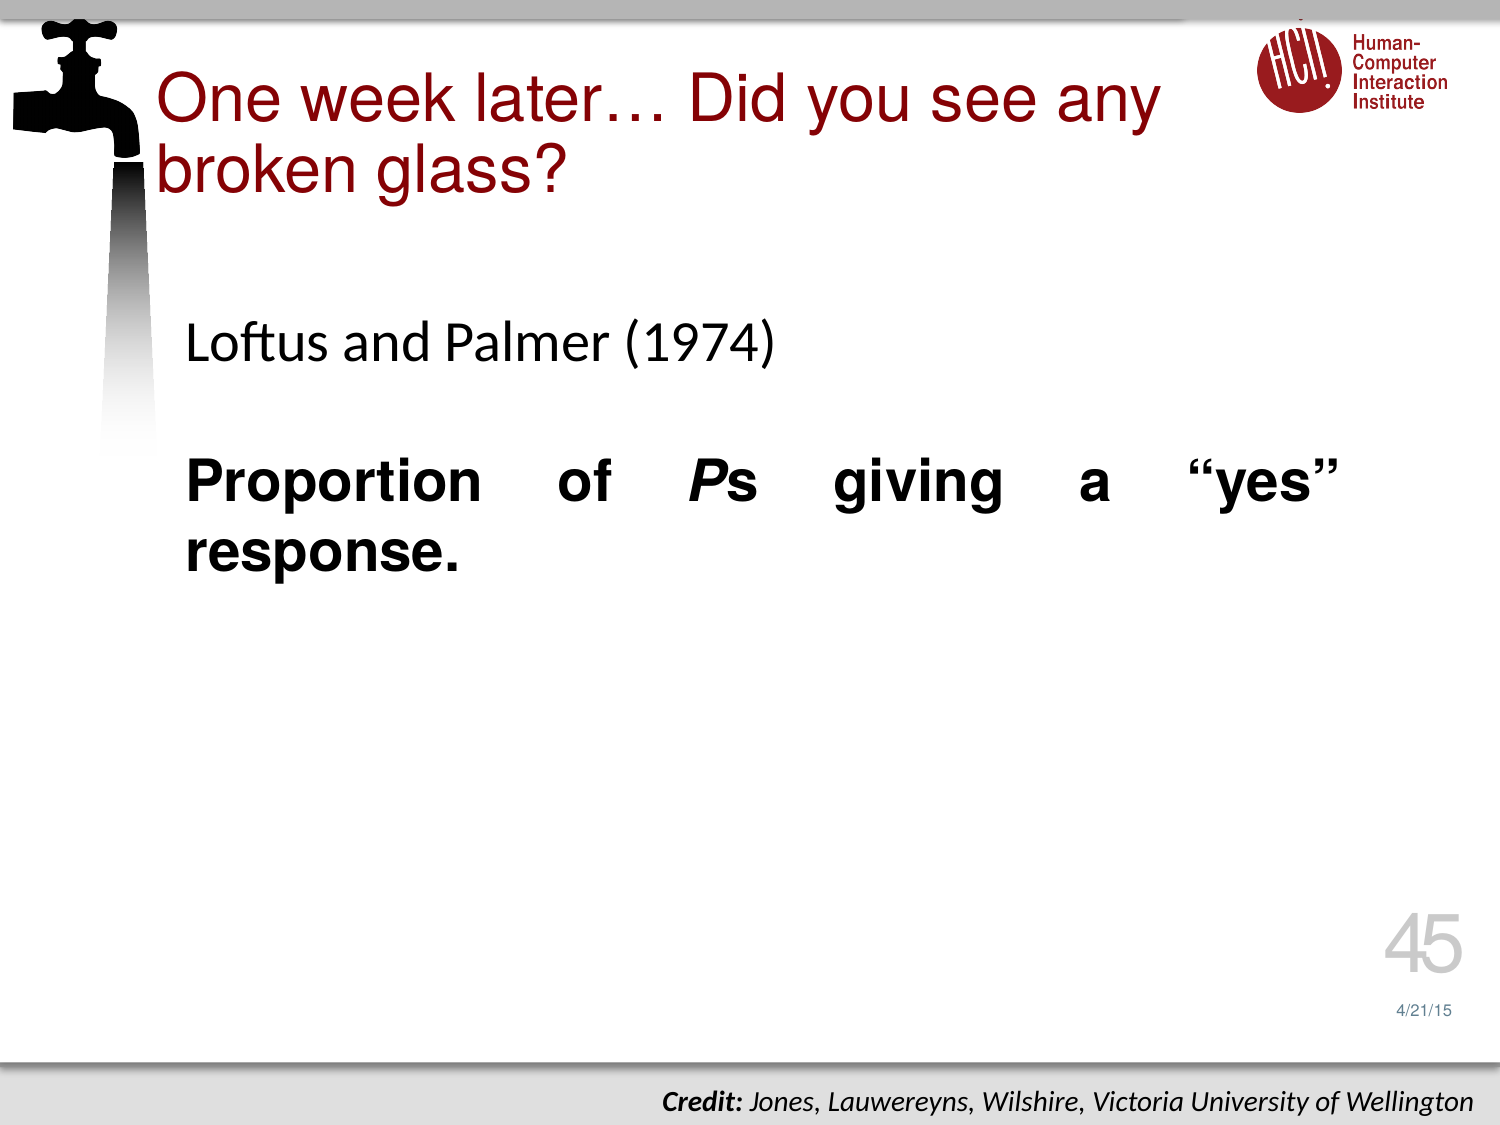

# One week later… Did you see any broken glass?
Loftus and Palmer (1974)

Proportion of Ps giving a “yes” response.

45
4/21/15
Credit: Jones, Lauwereyns, Wilshire, Victoria University of Wellington